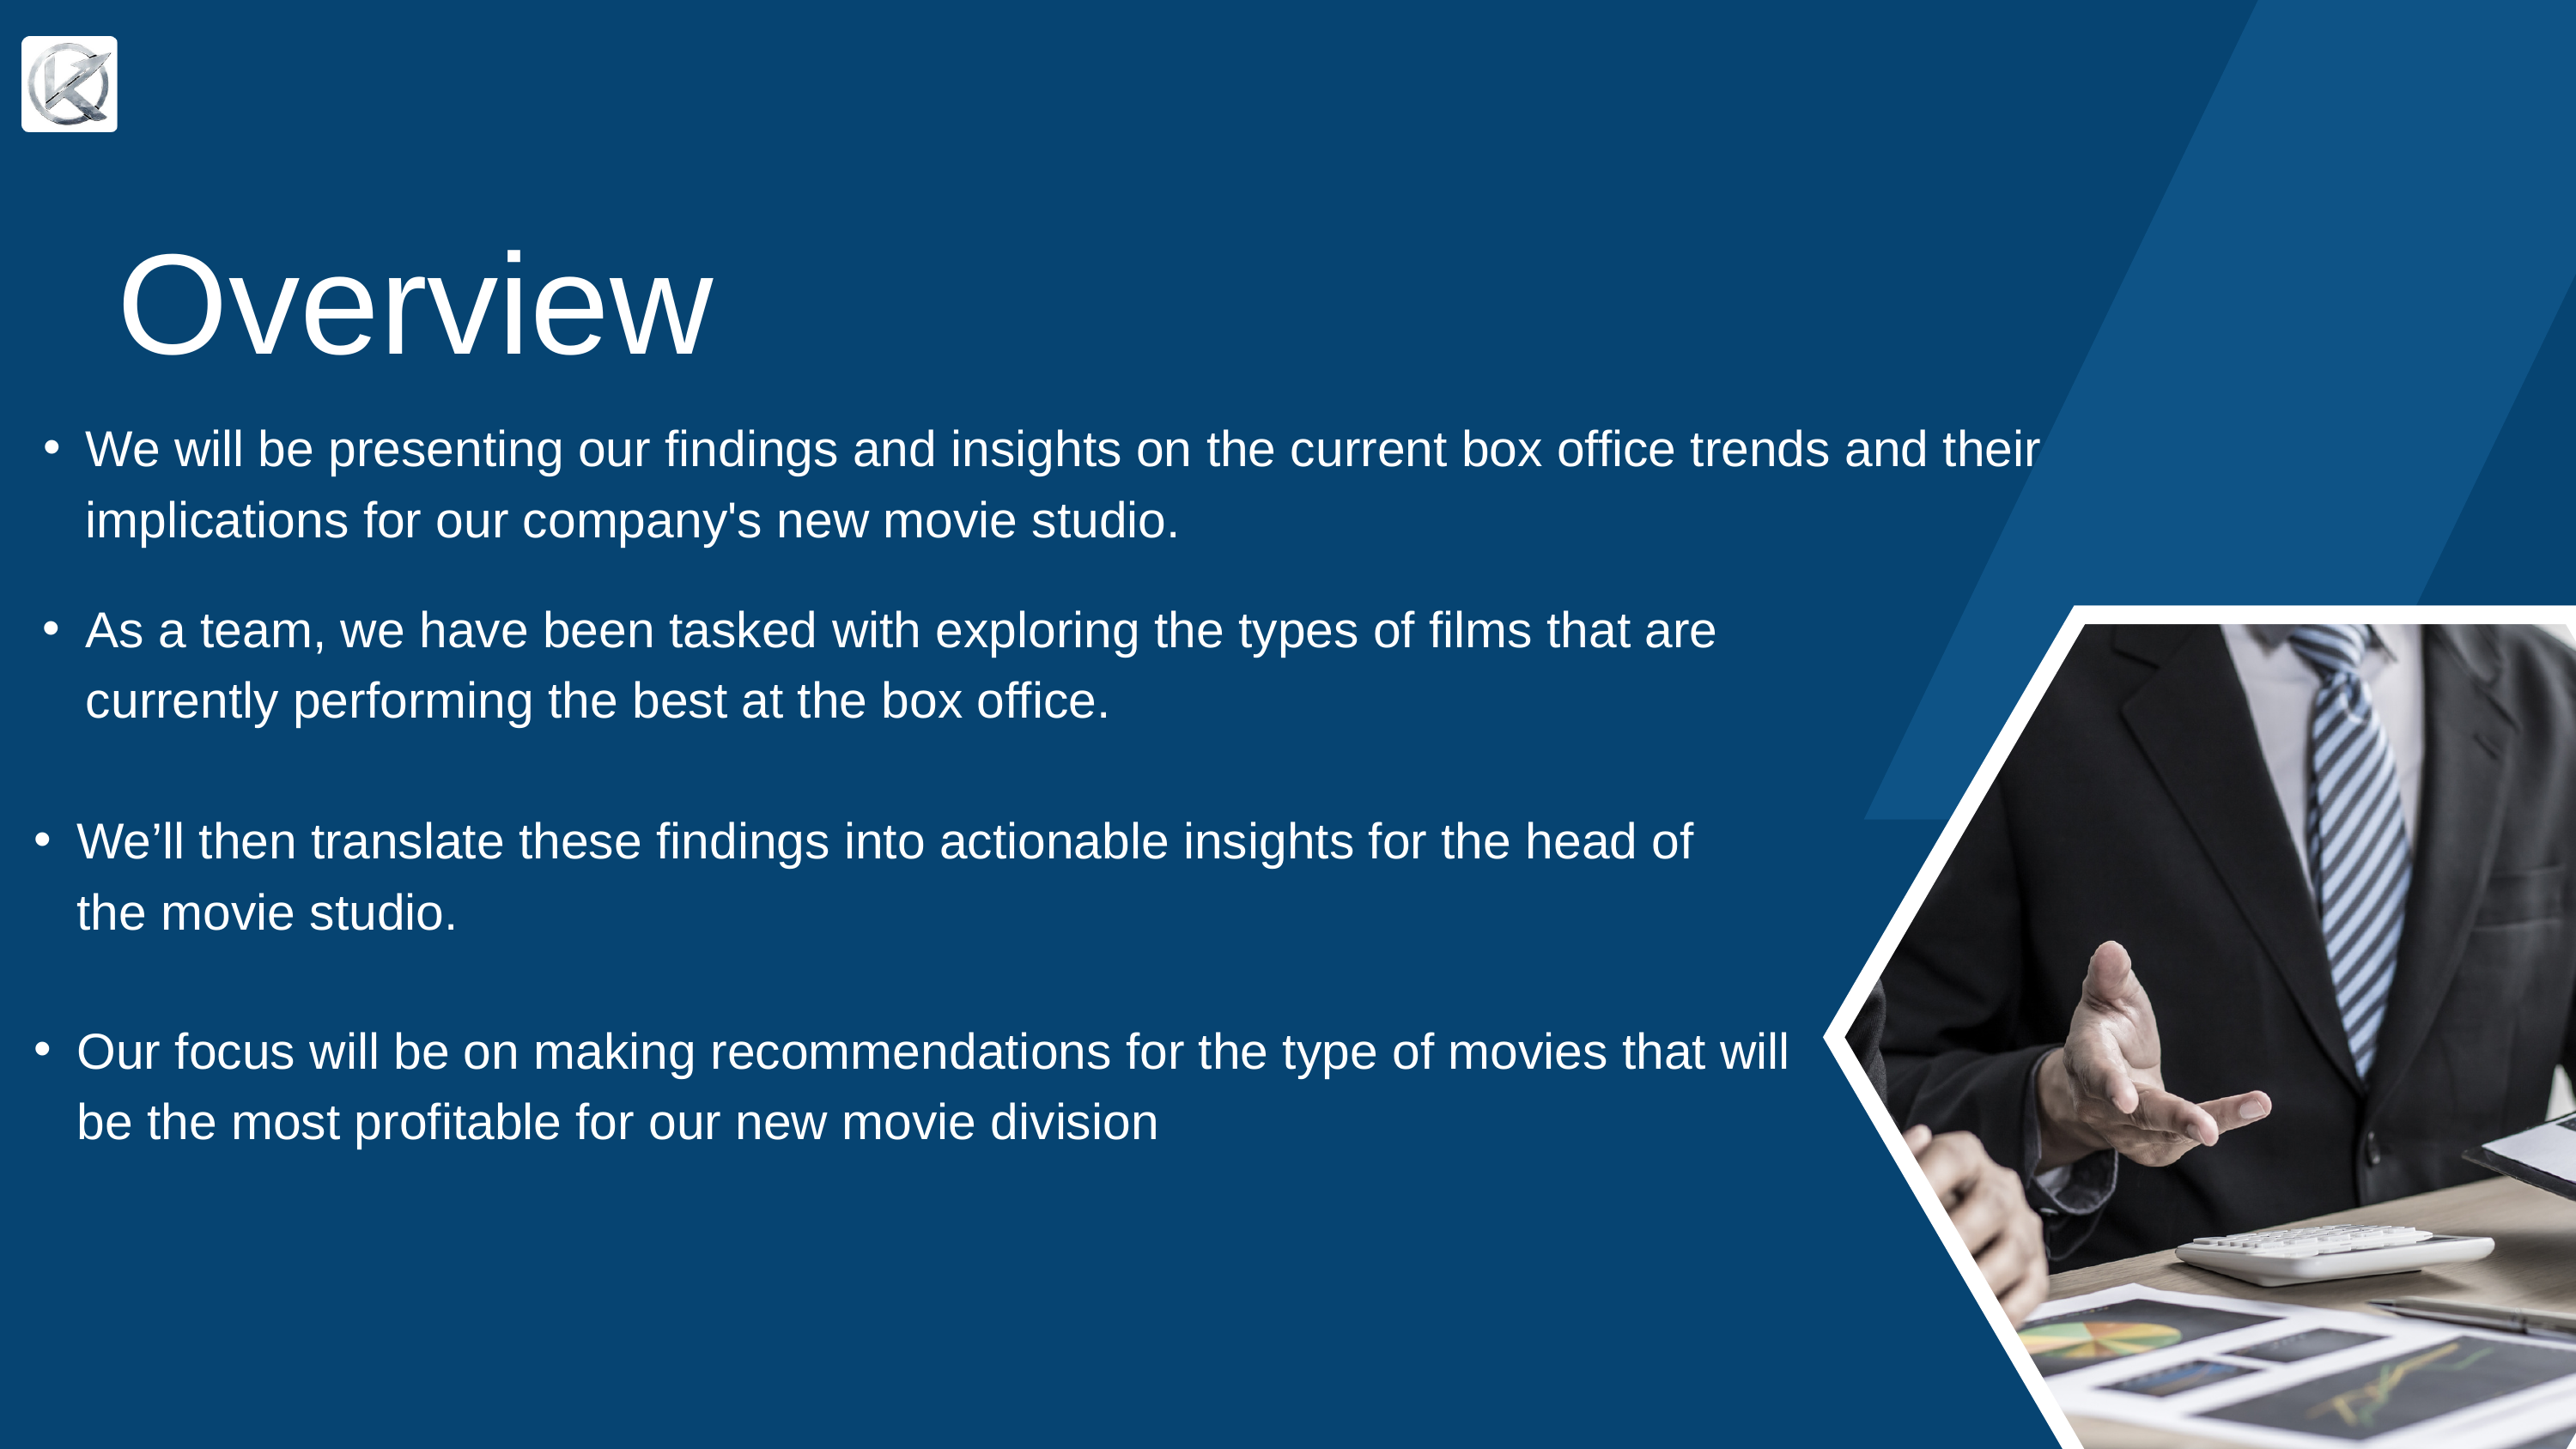

Overview
We will be presenting our findings and insights on the current box office trends and their implications for our company's new movie studio.
As a team, we have been tasked with exploring the types of films that are currently performing the best at the box office.

We’ll then translate these findings into actionable insights for the head of the movie studio.
Our focus will be on making recommendations for the type of movies that will be the most profitable for our new movie division